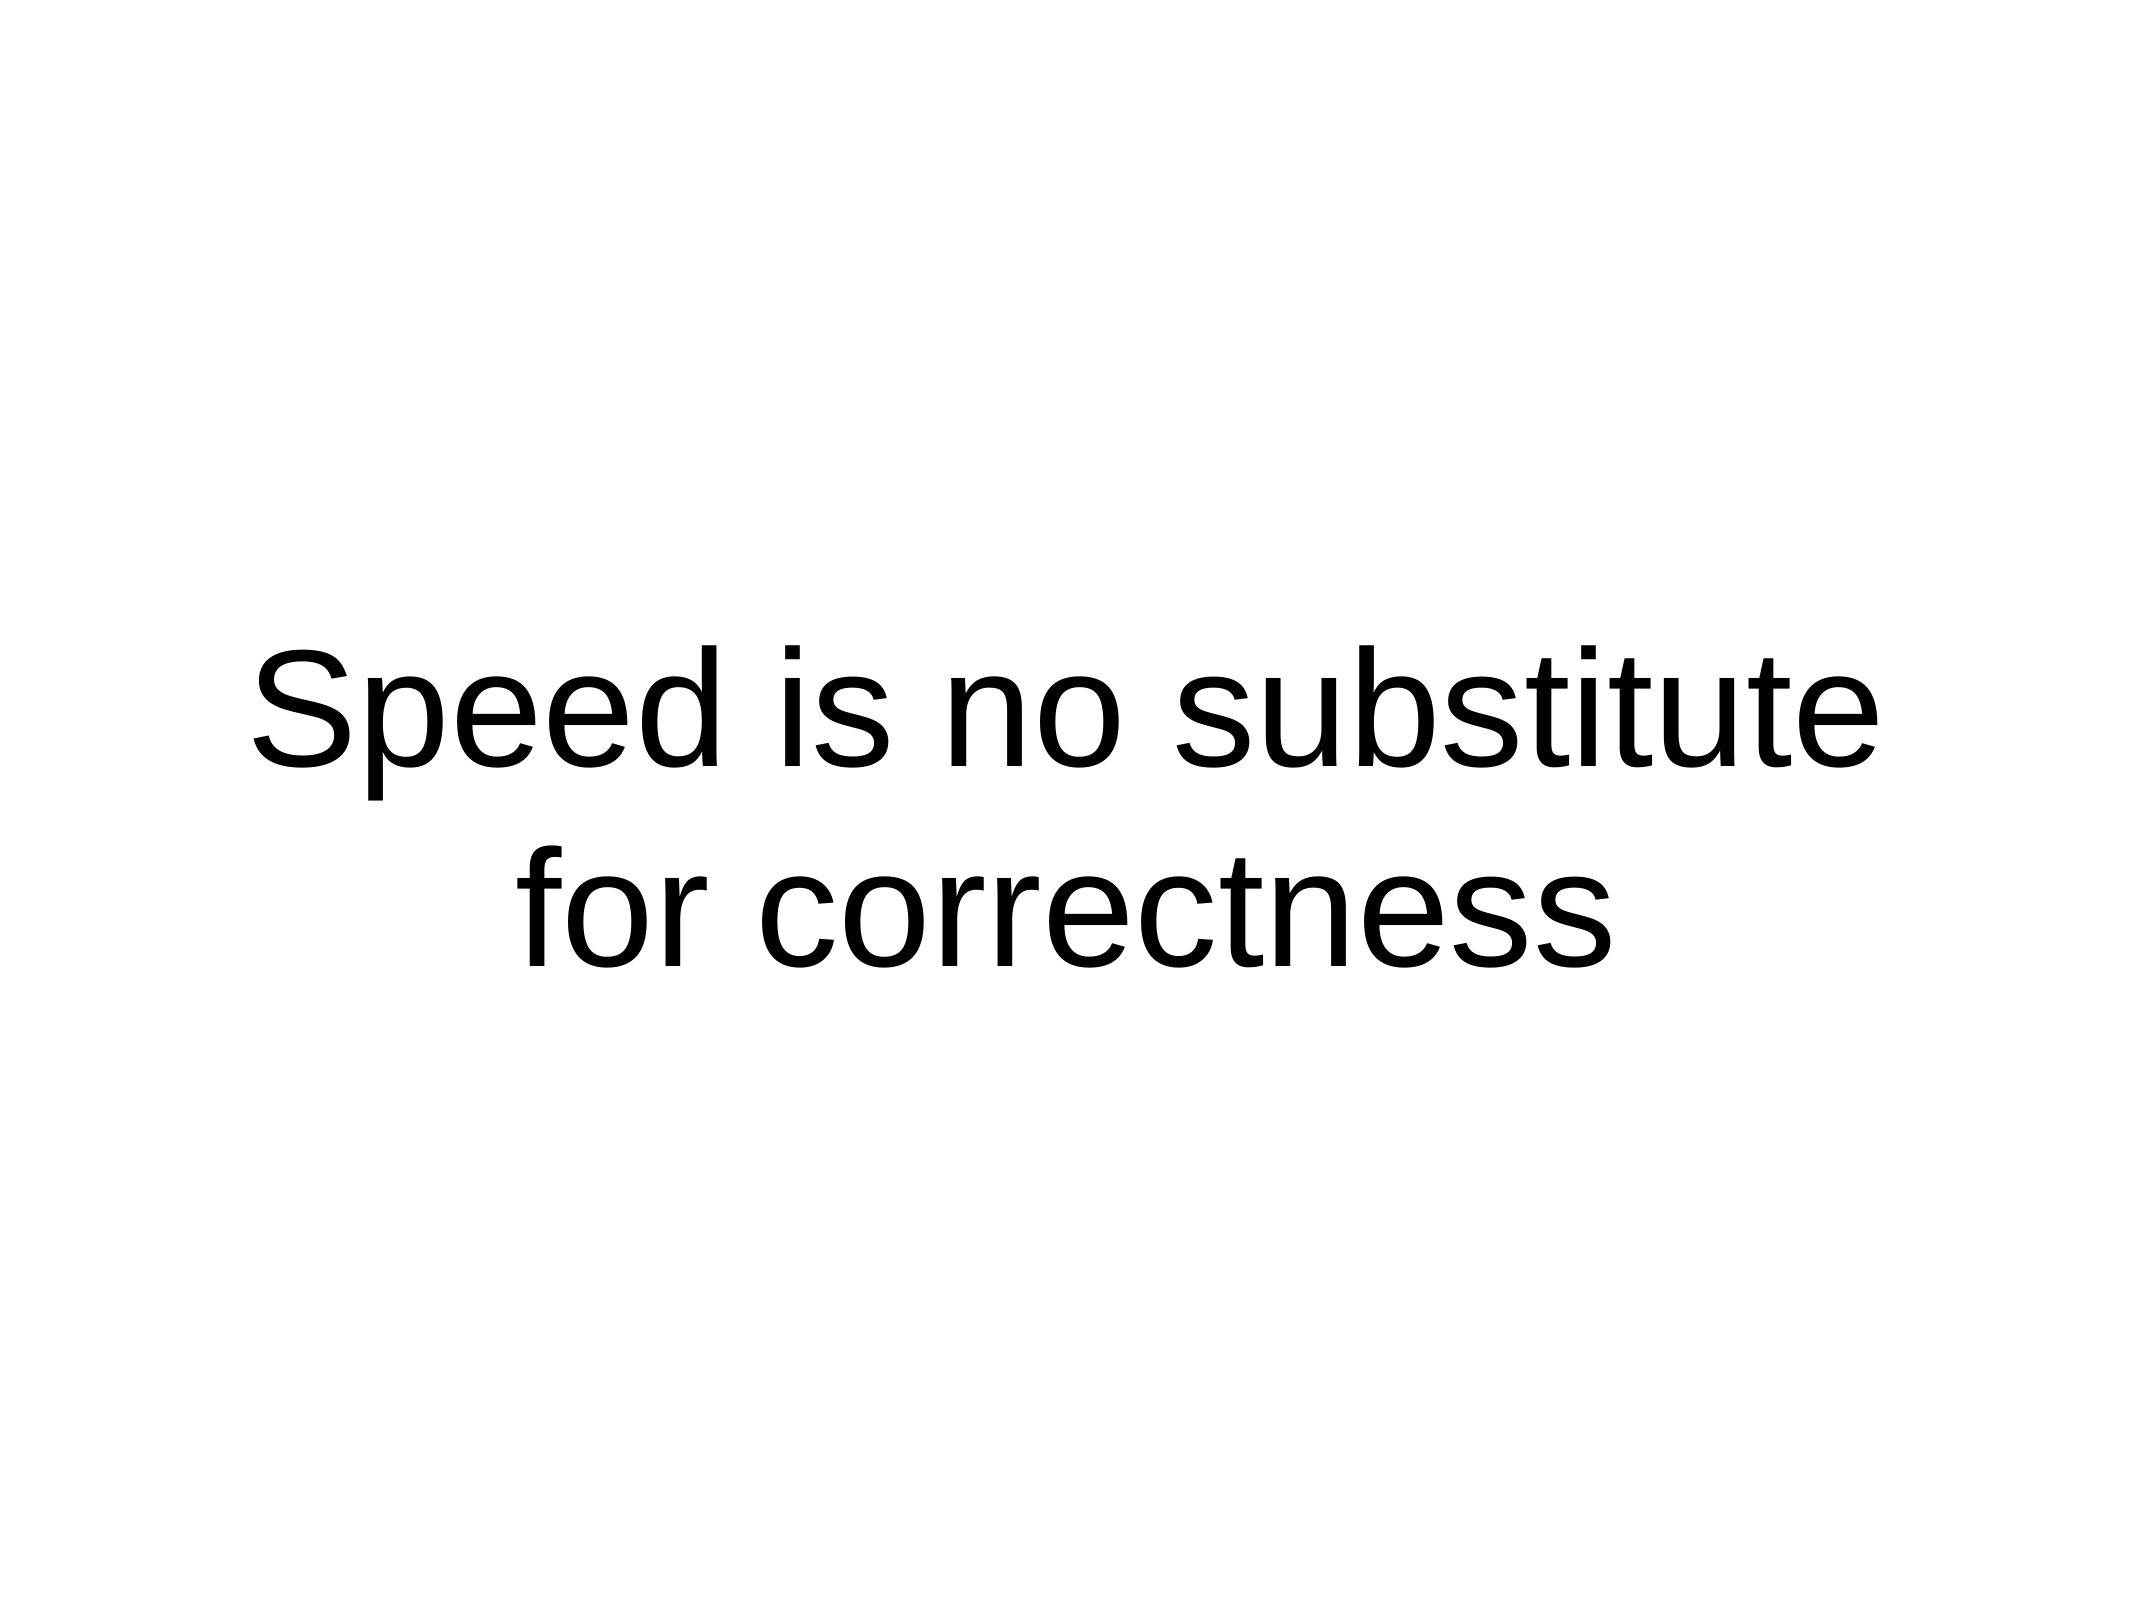

# Speed is no substitute for correctness